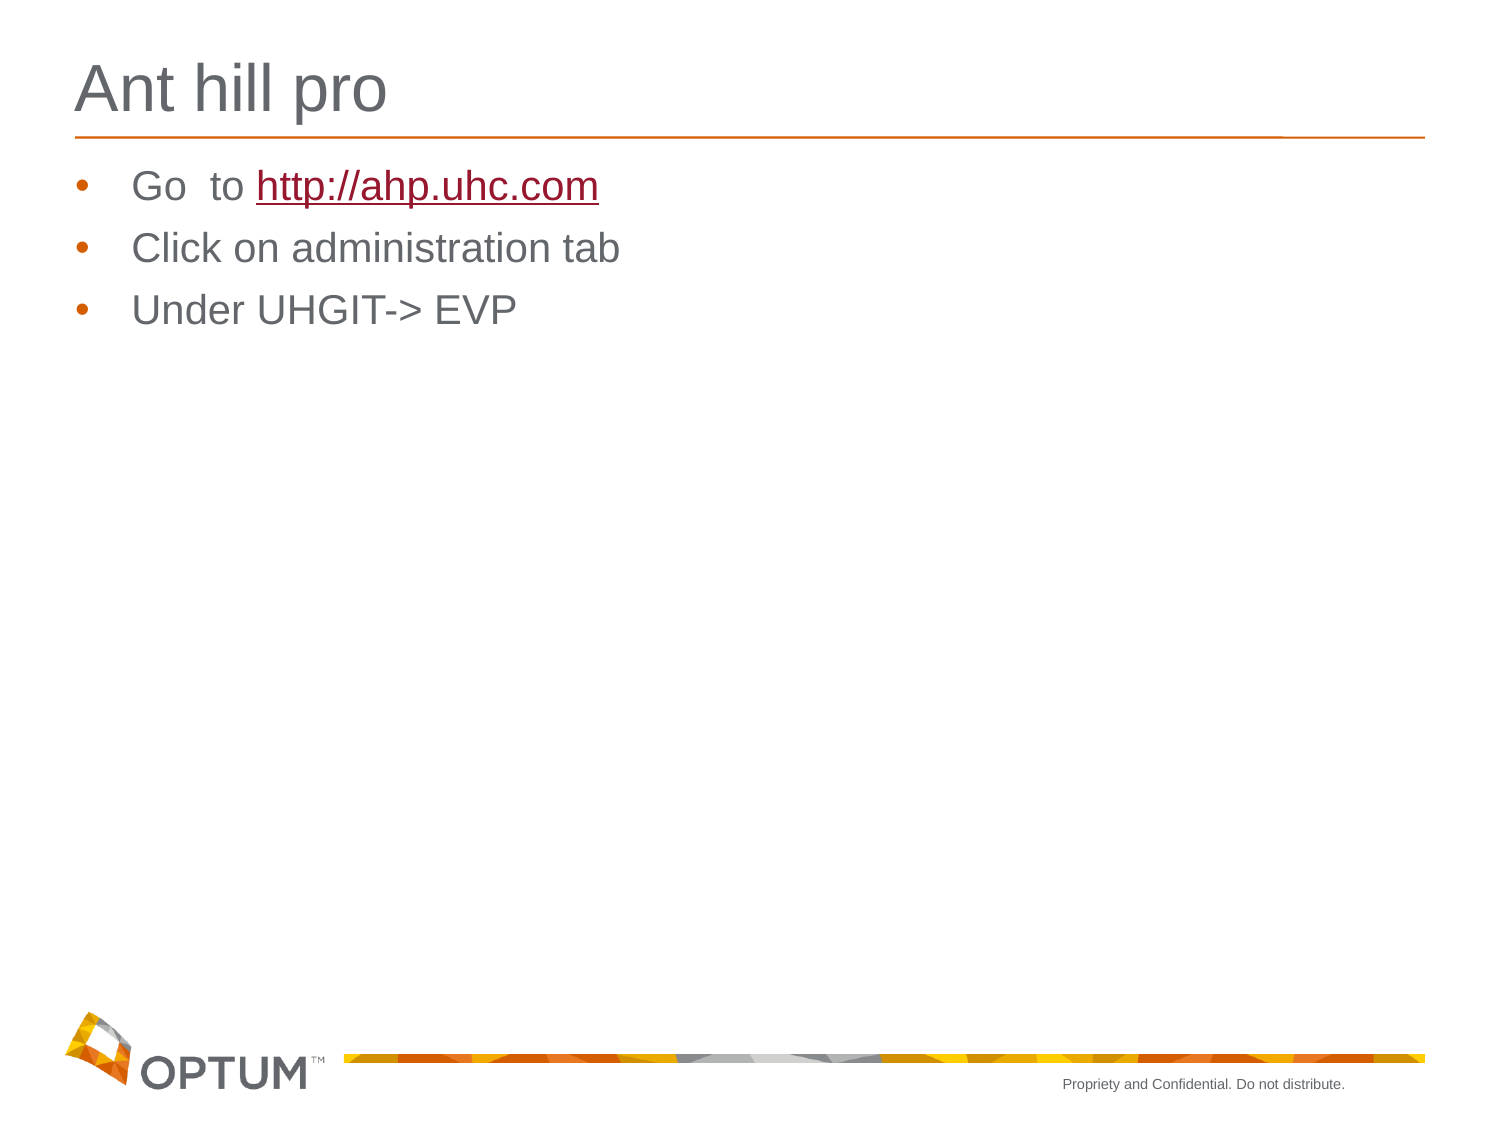

# Ant hill pro
Go  to http://ahp.uhc.com
Click on administration tab
Under UHGIT-> EVP